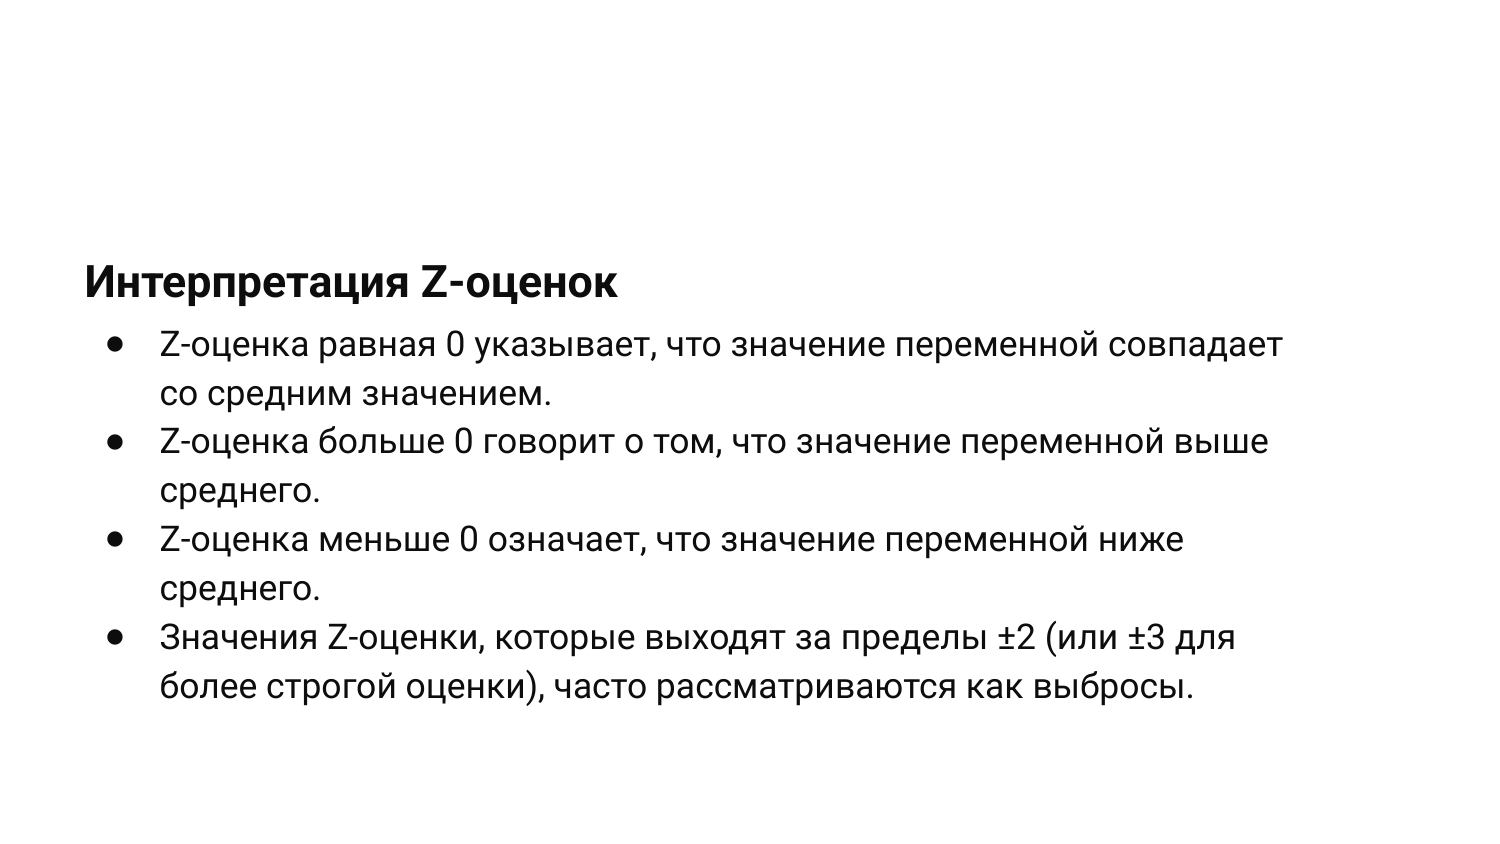

#
Интерпретация Z-оценок
Z-оценка равная 0 указывает, что значение переменной совпадает со средним значением.
Z-оценка больше 0 говорит о том, что значение переменной выше среднего.
Z-оценка меньше 0 означает, что значение переменной ниже среднего.
Значения Z-оценки, которые выходят за пределы ±2 (или ±3 для более строгой оценки), часто рассматриваются как выбросы.